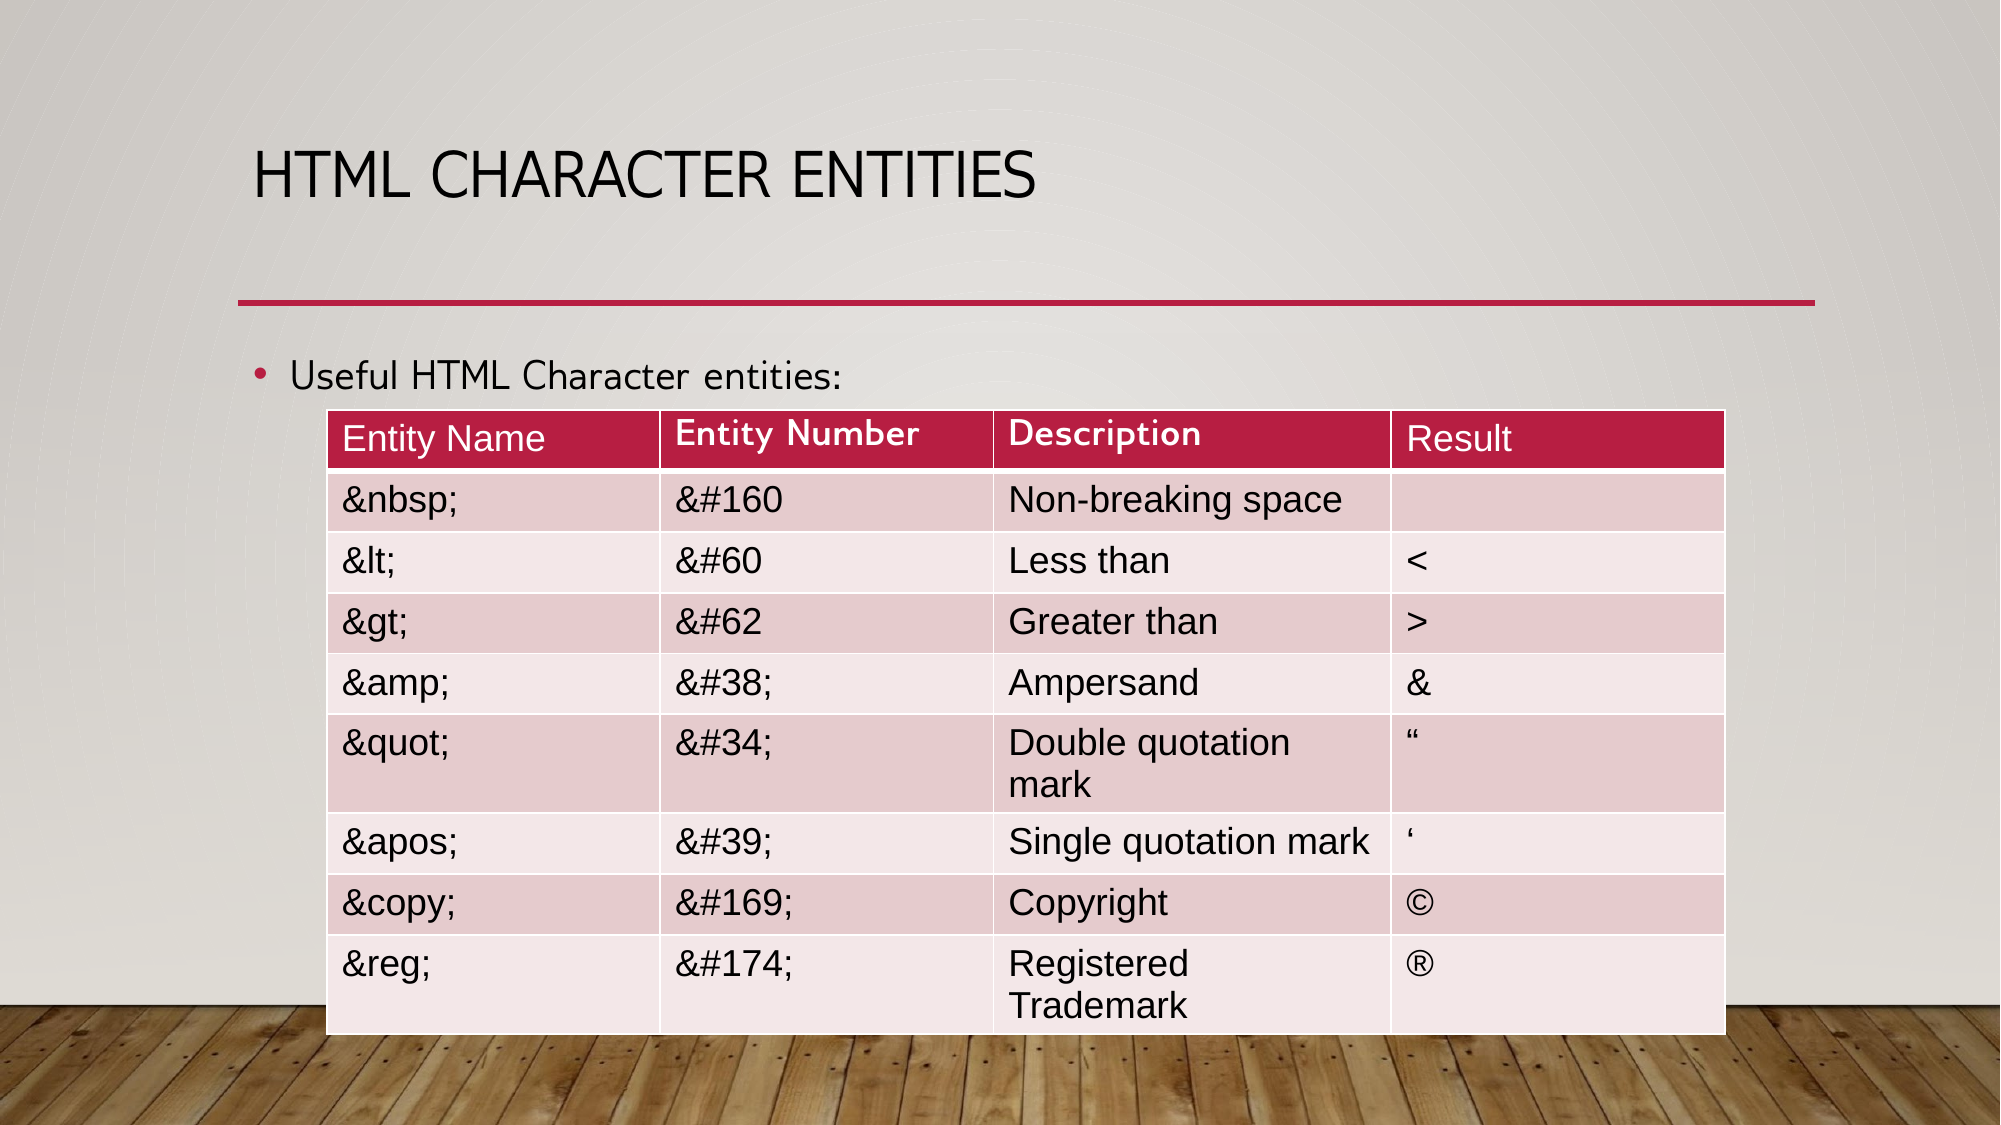

# HTML CHARACTER ENTITIES
Useful HTML Character entities:

| Entity Name | Entity Number | Description | Result |
| --- | --- | --- | --- |
| &nbsp; | &#160 | Non-breaking space |  |
| &lt; | &#60 | Less than | < |
| &gt; | &#62 | Greater than | > |
| &amp; | &#38; | Ampersand | & |
| &quot; | &#34; | Double quotation mark | “ |
| &apos; | &#39; | Single quotation mark | ‘ |
| &copy; | &#169; | Copyright | © |
| &reg; | &#174; | Registered Trademark | ® |